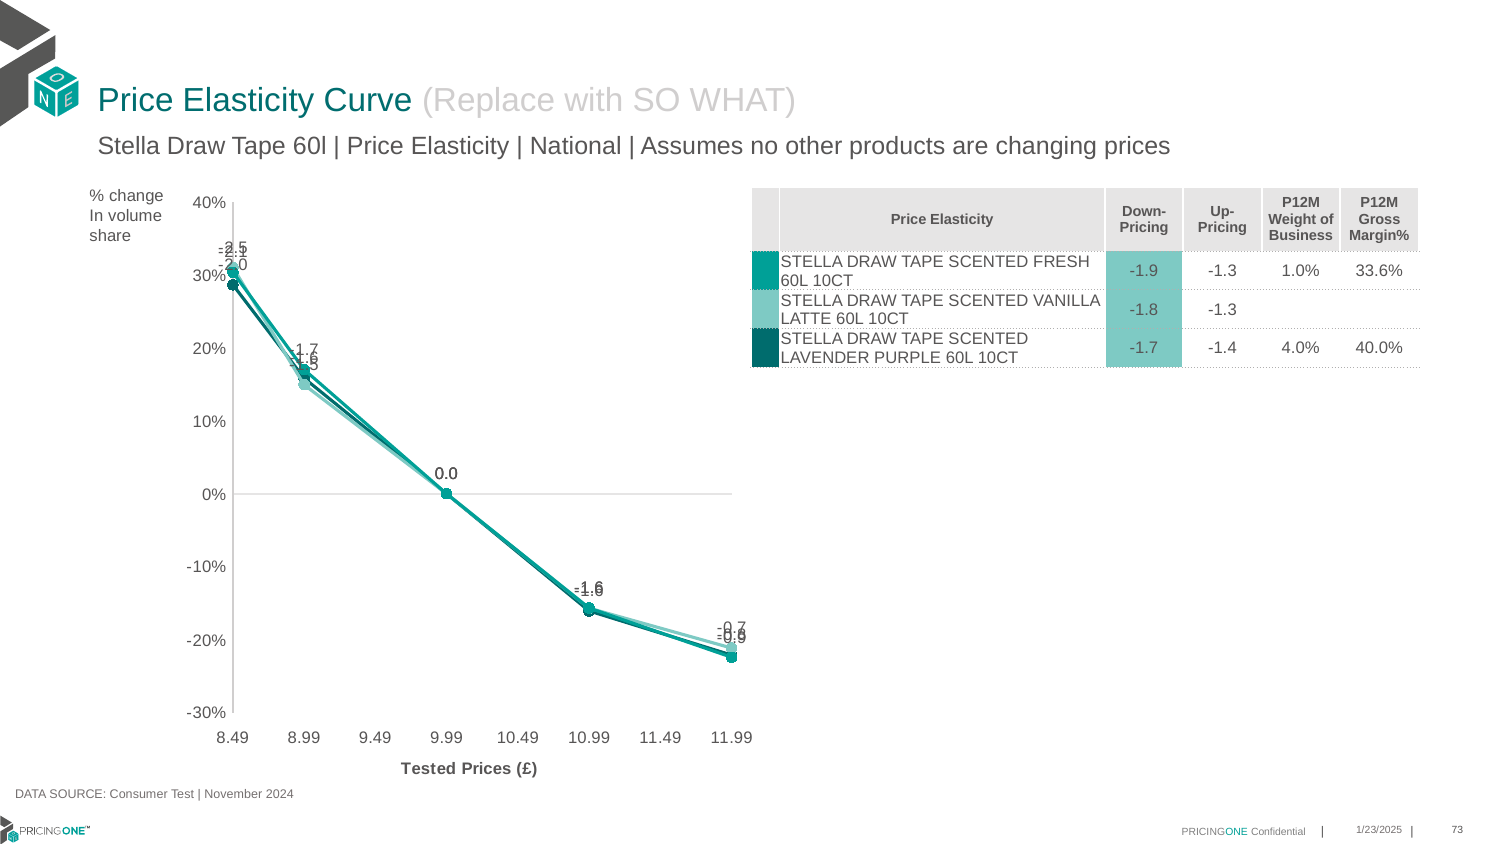

# Price Elasticity Curve (Replace with SO WHAT)
Stella Draw Tape 60l | Price Elasticity | National | Assumes no other products are changing prices
% change In volume share
|  | Price Elasticity | Down-Pricing | Up-Pricing | P12M Weight of Business | P12M Gross Margin% |
| --- | --- | --- | --- | --- | --- |
|  | STELLA DRAW TAPE SCENTED FRESH 60L 10CT | -1.9 | -1.3 | 1.0% | 33.6% |
|  | STELLA DRAW TAPE SCENTED VANILLA LATTE 60L 10CT | -1.8 | -1.3 |  |  |
|  | STELLA DRAW TAPE SCENTED LAVENDER PURPLE 60L 10CT | -1.7 | -1.4 | 4.0% | 40.0% |

### Chart

| Category | STELLA DRAW TAPE SCENTED FRESH 60L 10CT | STELLA DRAW TAPE SCENTED VANILLA LATTE 60L 10CT | STELLA DRAW TAPE SCENTED LAVENDER PURPLE 60L 10CT |
|---|---|---|---|
DATA SOURCE: Consumer Test | November 2024

1/23/2025
73